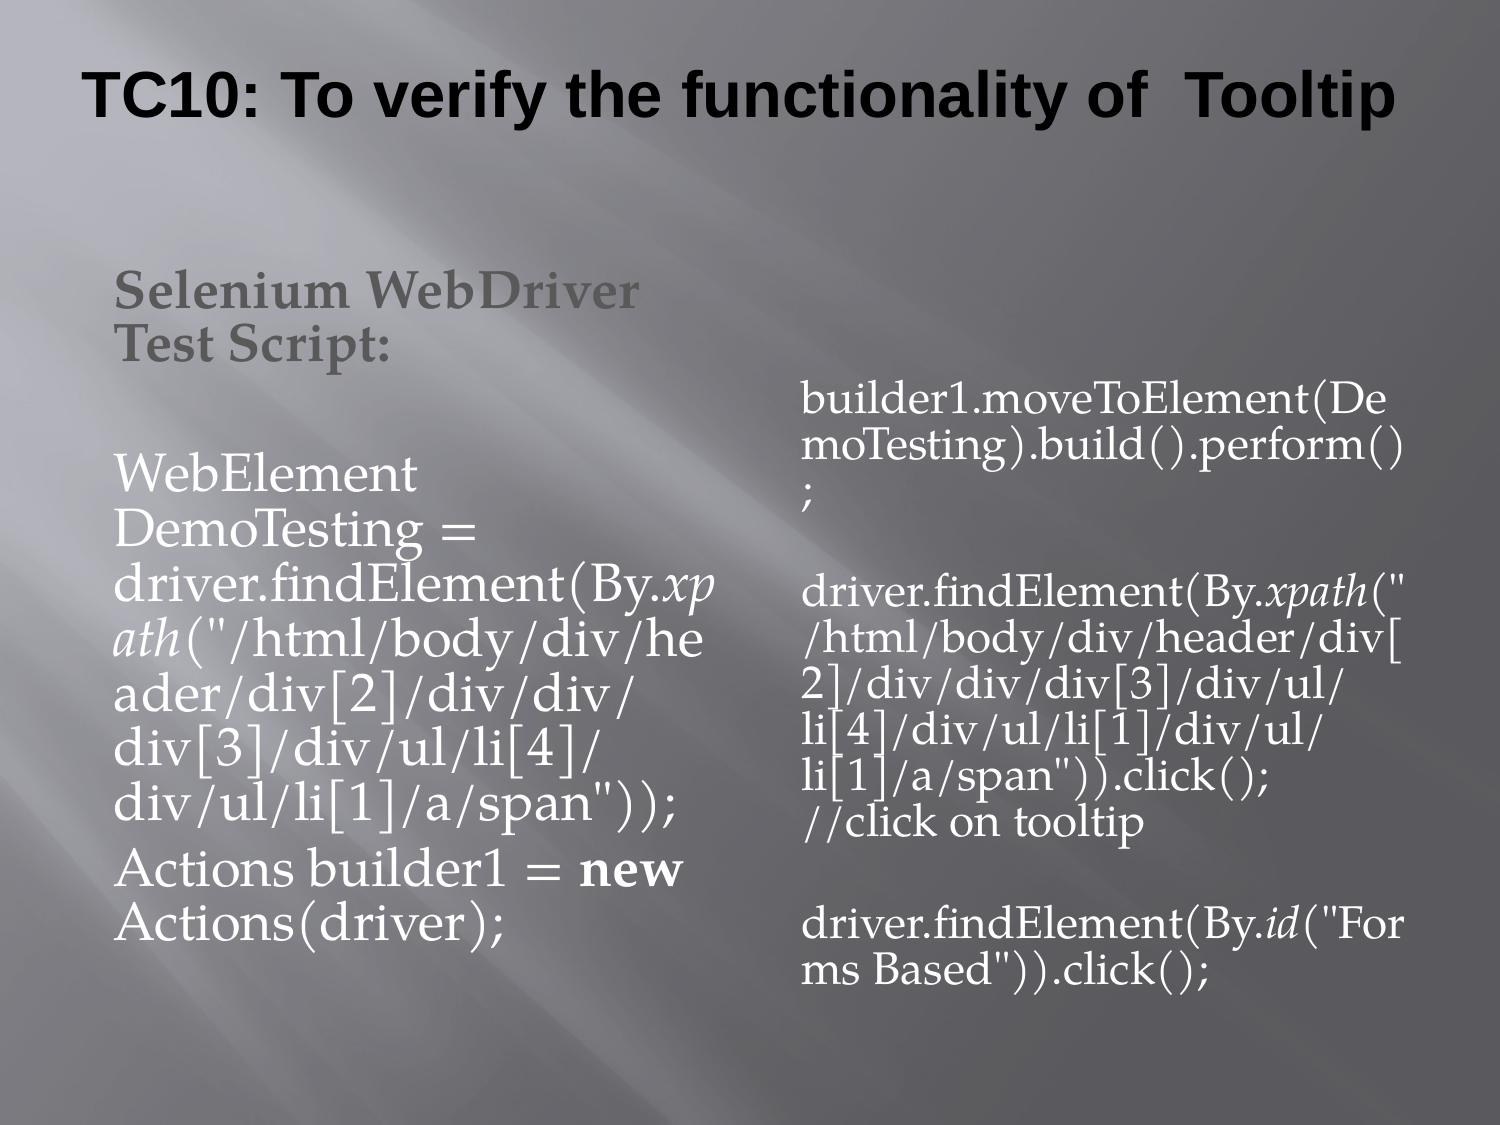

# TC10: To verify the functionality of  Tooltip
Selenium WebDriver Test Script:

WebElement DemoTesting = driver.findElement(By.xpath("/html/body/div/header/div[2]/div/div/div[3]/div/ul/li[4]/div/ul/li[1]/a/span"));
Actions builder1 = new Actions(driver);

builder1.moveToElement(DemoTesting).build().perform();
		        driver.findElement(By.xpath("/html/body/div/header/div[2]/div/div/div[3]/div/ul/li[4]/div/ul/li[1]/div/ul/li[1]/a/span")).click();   //click on tooltip
		          driver.findElement(By.id("Forms Based")).click();